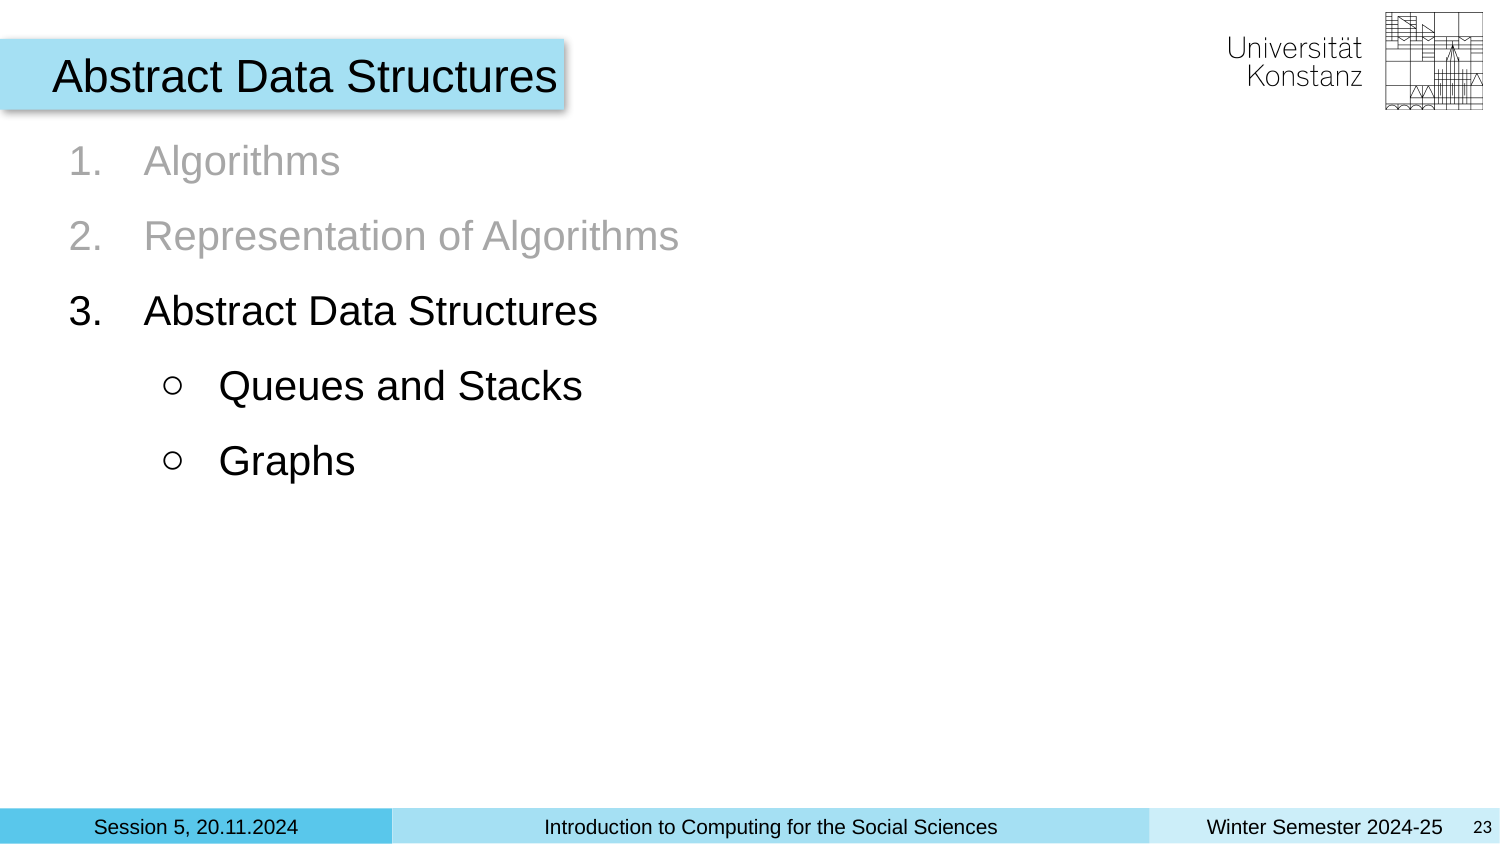

Abstract Data Structures

Algorithms
Representation of Algorithms
Abstract Data Structures
Queues and Stacks
Graphs